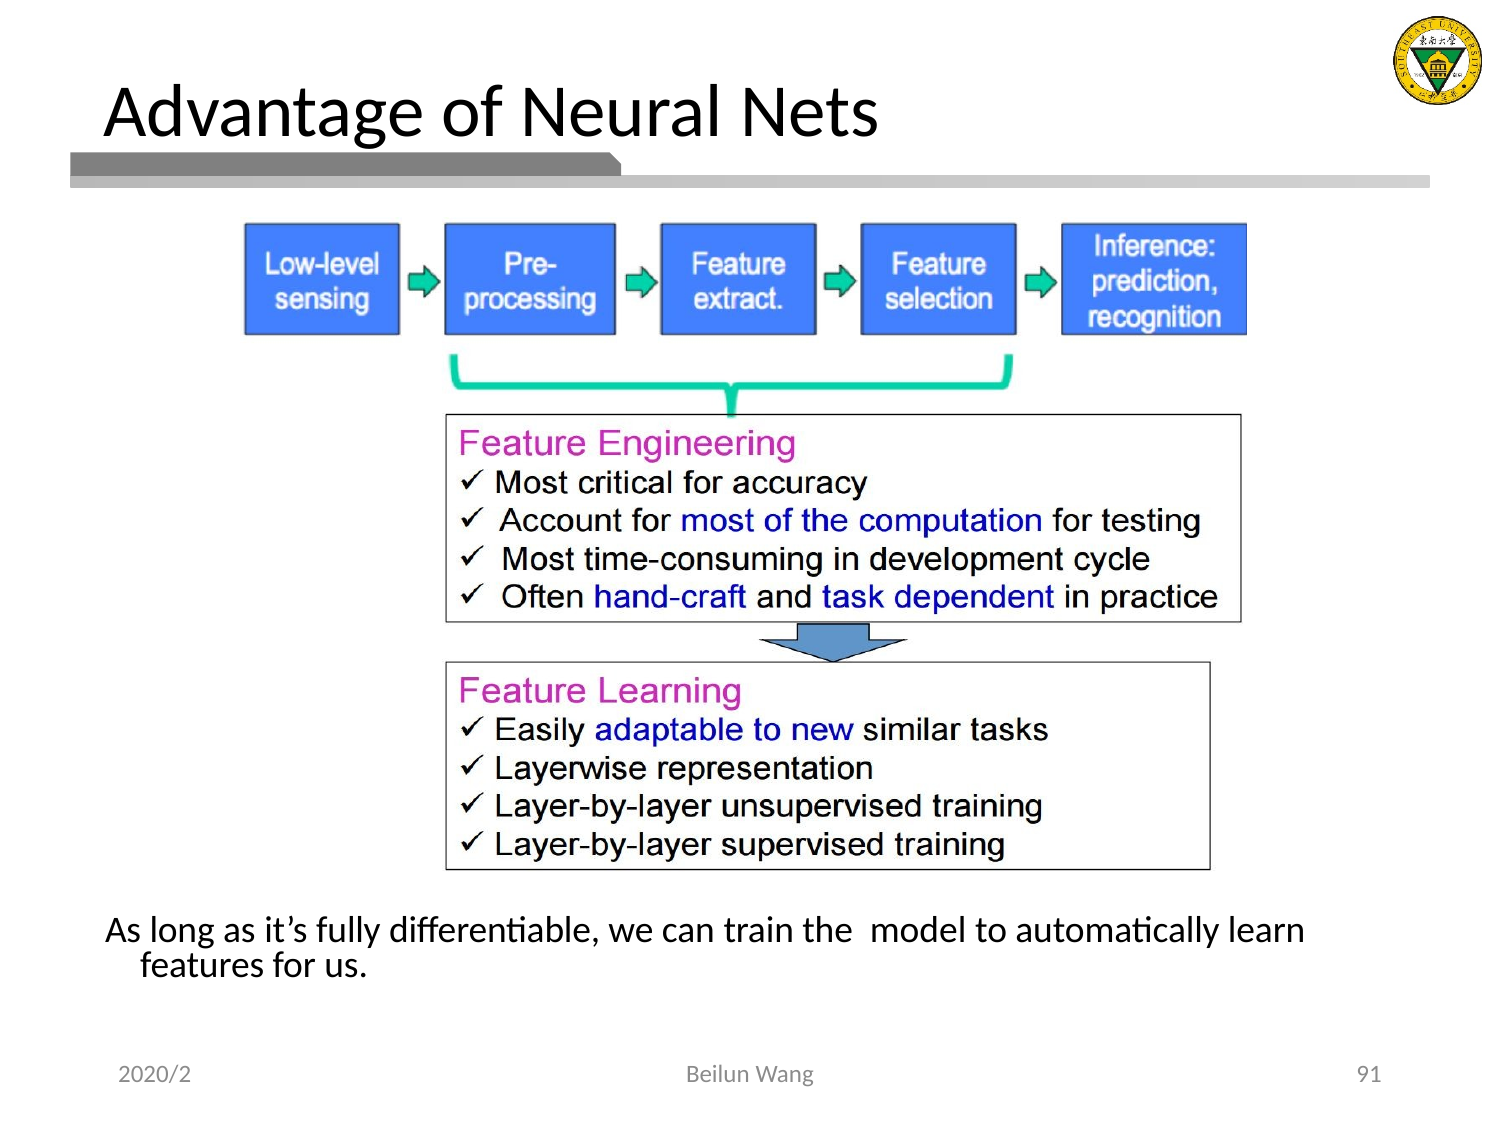

# Advantage of Neural Nets

As long as it’s fully differentiable, we can train the  model to automatically learn features for us.
2020/2
Beilun Wang
91